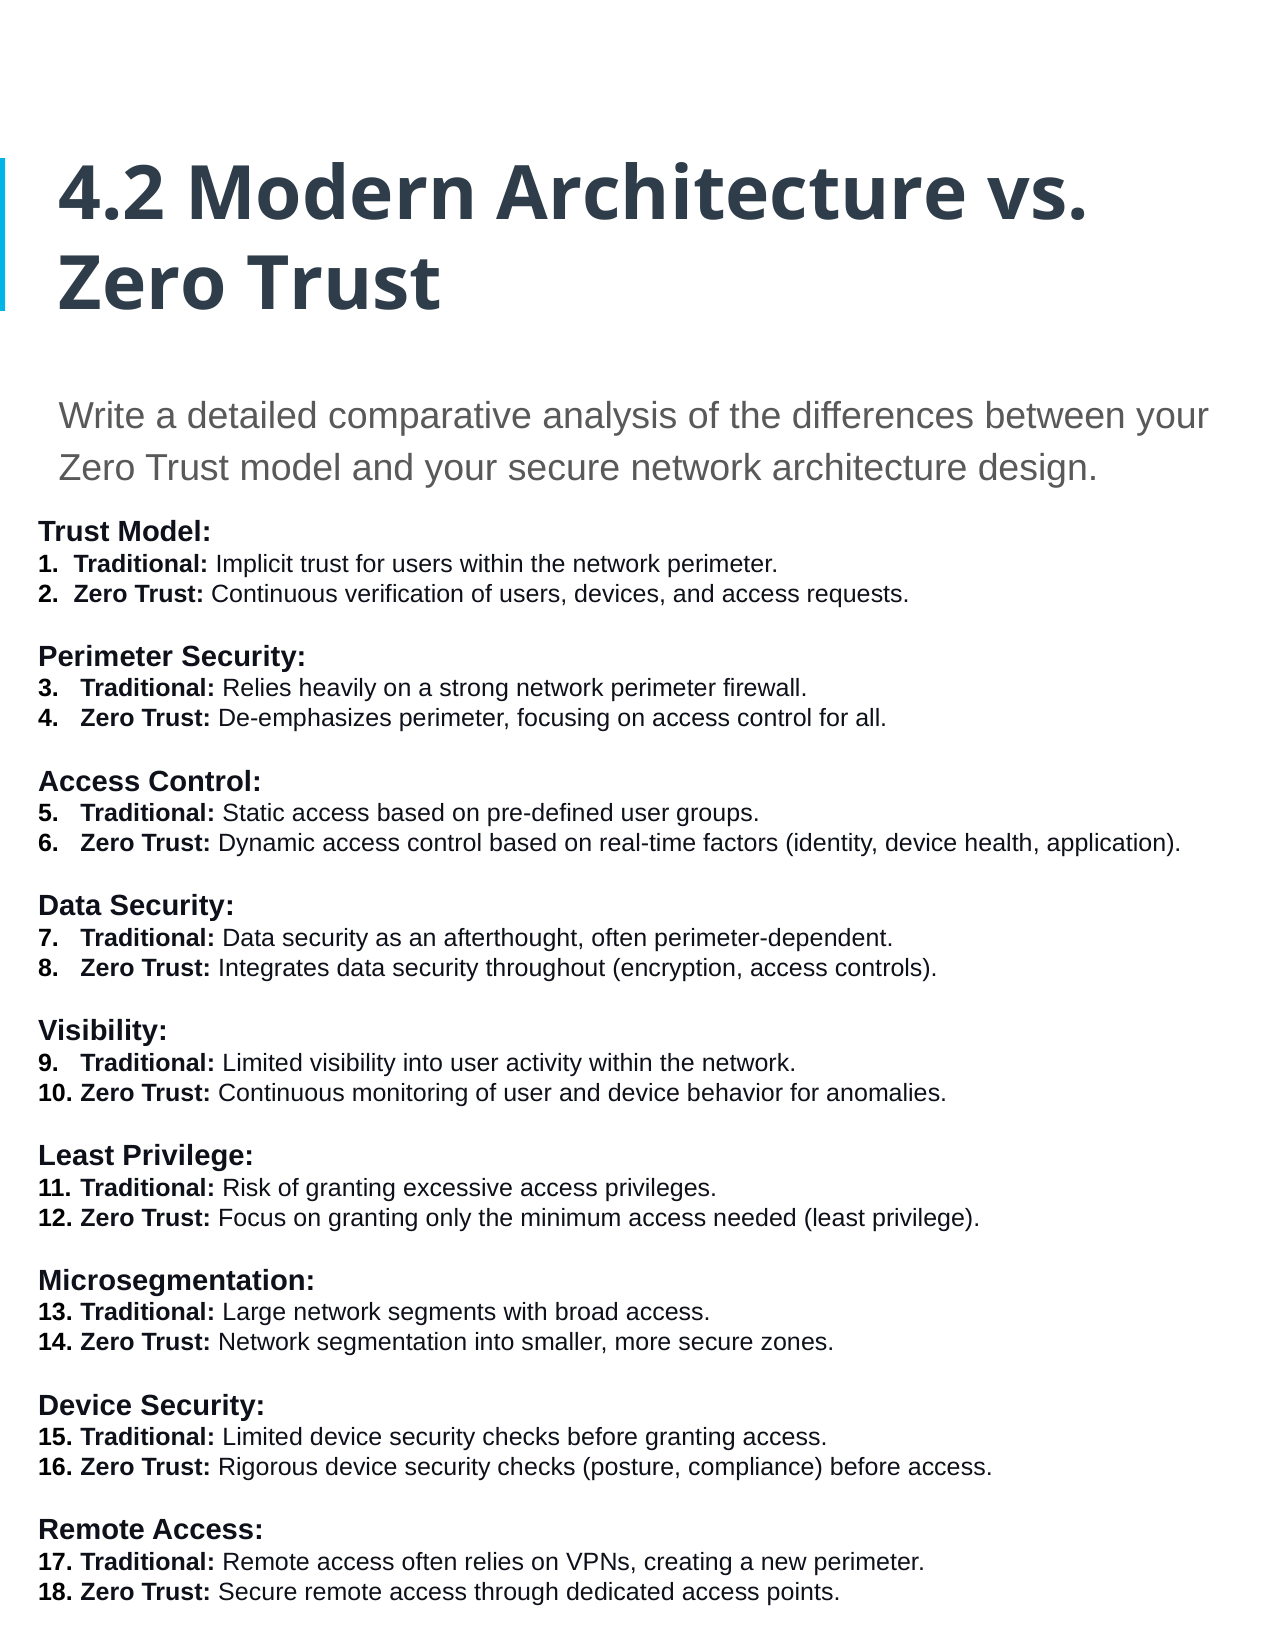

# 4.2 Modern Architecture vs. Zero Trust
Write a detailed comparative analysis of the differences between your Zero Trust model and your secure network architecture design.

Trust Model:
Traditional: Implicit trust for users within the network perimeter.
Zero Trust: Continuous verification of users, devices, and access requests.

Perimeter Security:
 Traditional: Relies heavily on a strong network perimeter firewall.
 Zero Trust: De-emphasizes perimeter, focusing on access control for all.

Access Control:
 Traditional: Static access based on pre-defined user groups.
 Zero Trust: Dynamic access control based on real-time factors (identity, device health, application).

Data Security:
 Traditional: Data security as an afterthought, often perimeter-dependent.
 Zero Trust: Integrates data security throughout (encryption, access controls).

Visibility:
 Traditional: Limited visibility into user activity within the network.
 Zero Trust: Continuous monitoring of user and device behavior for anomalies.

Least Privilege:
 Traditional: Risk of granting excessive access privileges.
 Zero Trust: Focus on granting only the minimum access needed (least privilege).

Microsegmentation:
 Traditional: Large network segments with broad access.
 Zero Trust: Network segmentation into smaller, more secure zones.

Device Security:
 Traditional: Limited device security checks before granting access.
 Zero Trust: Rigorous device security checks (posture, compliance) before access.

Remote Access:
 Traditional: Remote access often relies on VPNs, creating a new perimeter.
 Zero Trust: Secure remote access through dedicated access points.